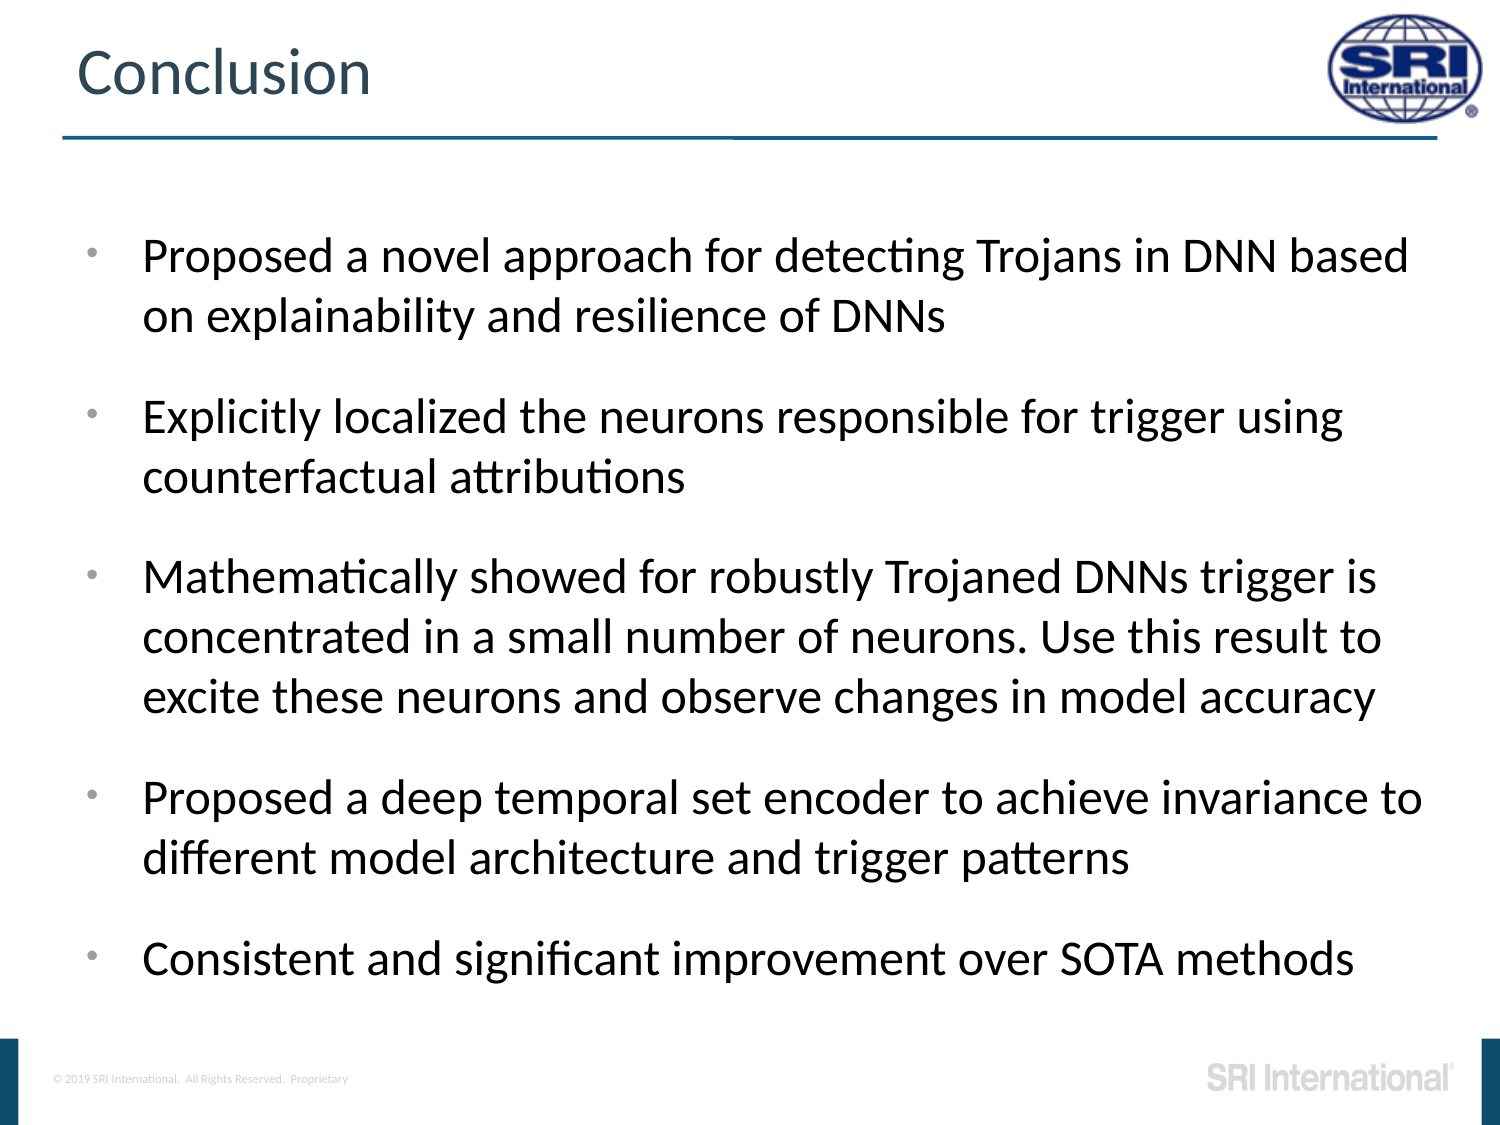

# Conclusion
Proposed a novel approach for detecting Trojans in DNN based on explainability and resilience of DNNs
Explicitly localized the neurons responsible for trigger using counterfactual attributions
Mathematically showed for robustly Trojaned DNNs trigger is concentrated in a small number of neurons. Use this result to excite these neurons and observe changes in model accuracy
Proposed a deep temporal set encoder to achieve invariance to different model architecture and trigger patterns
Consistent and significant improvement over SOTA methods